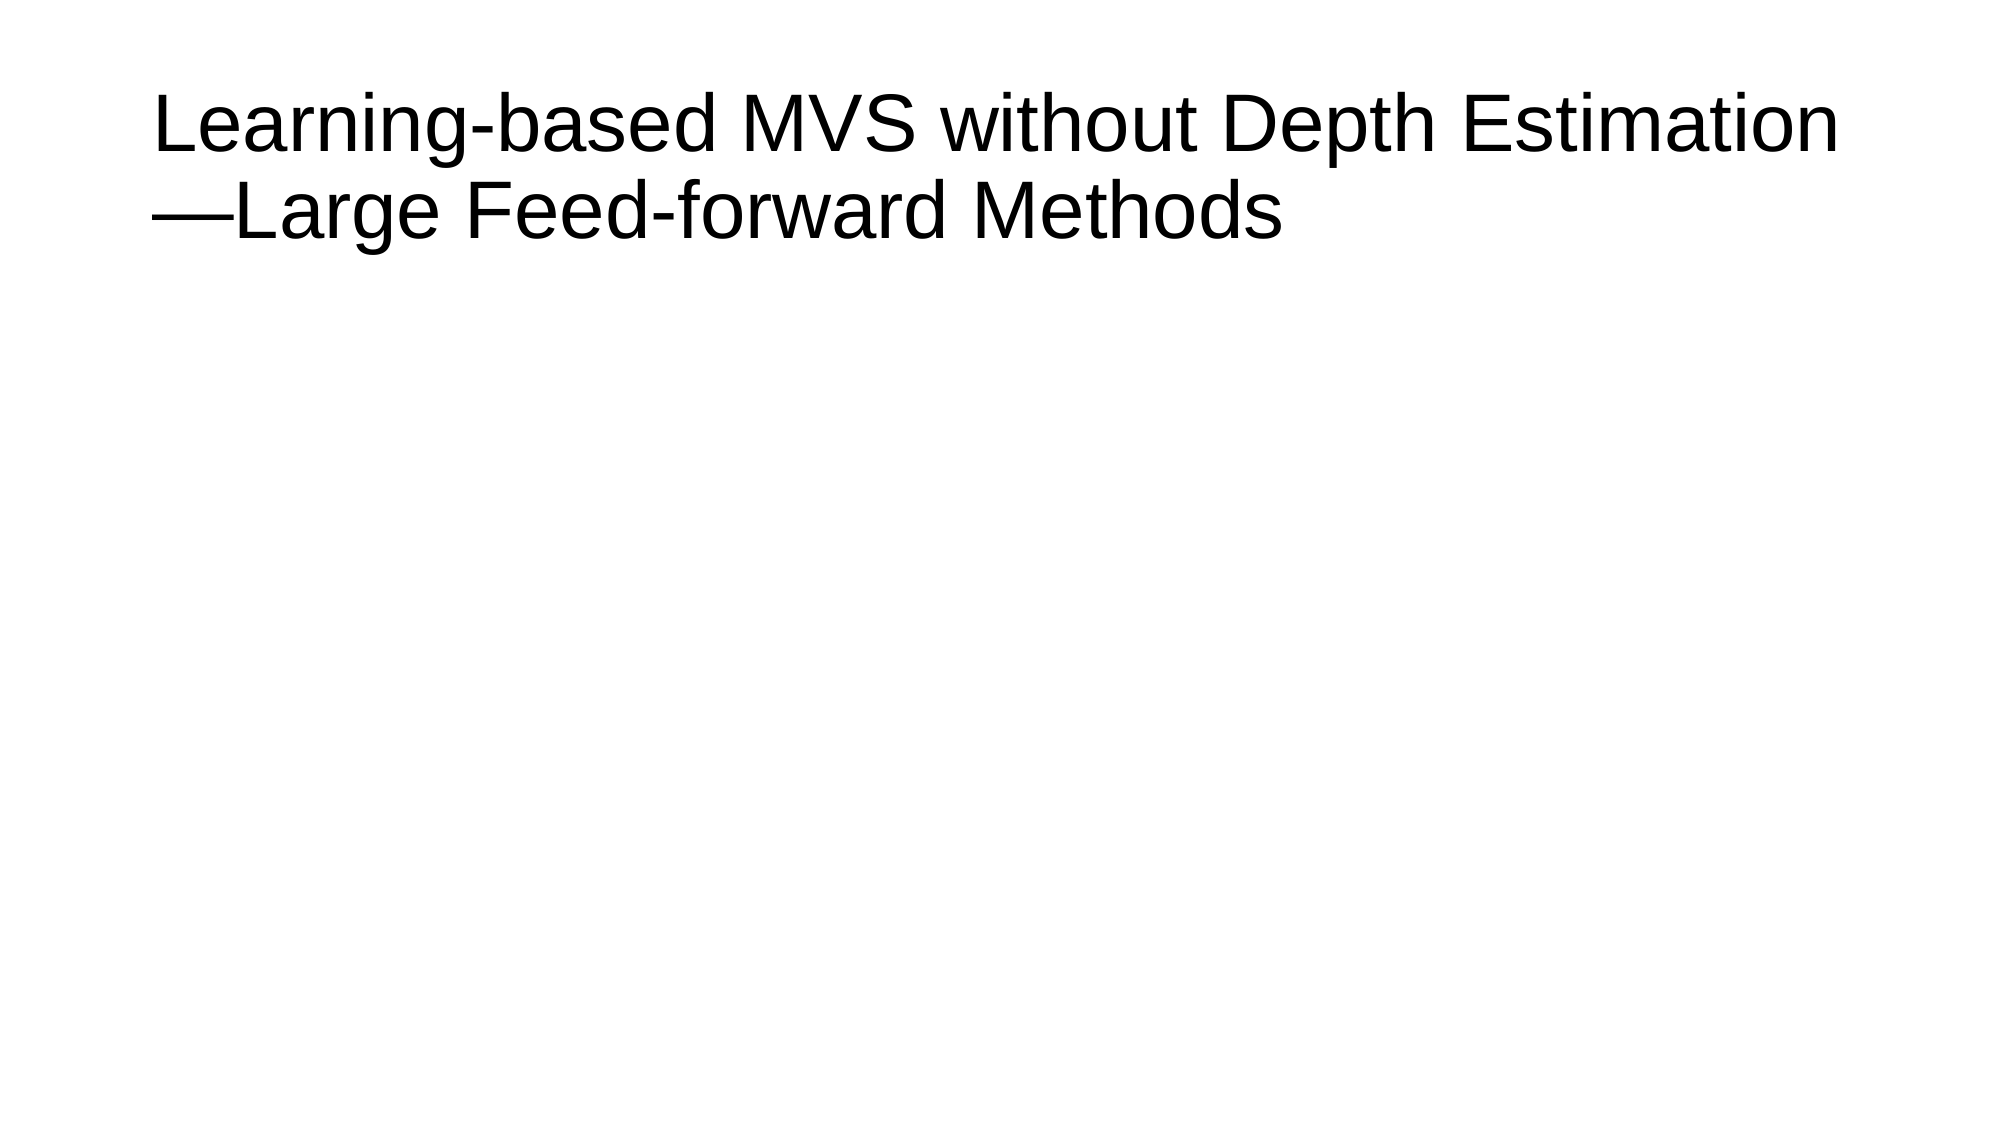

# Learning-based MVS without Depth Estimation —Large Feed-forward Methods